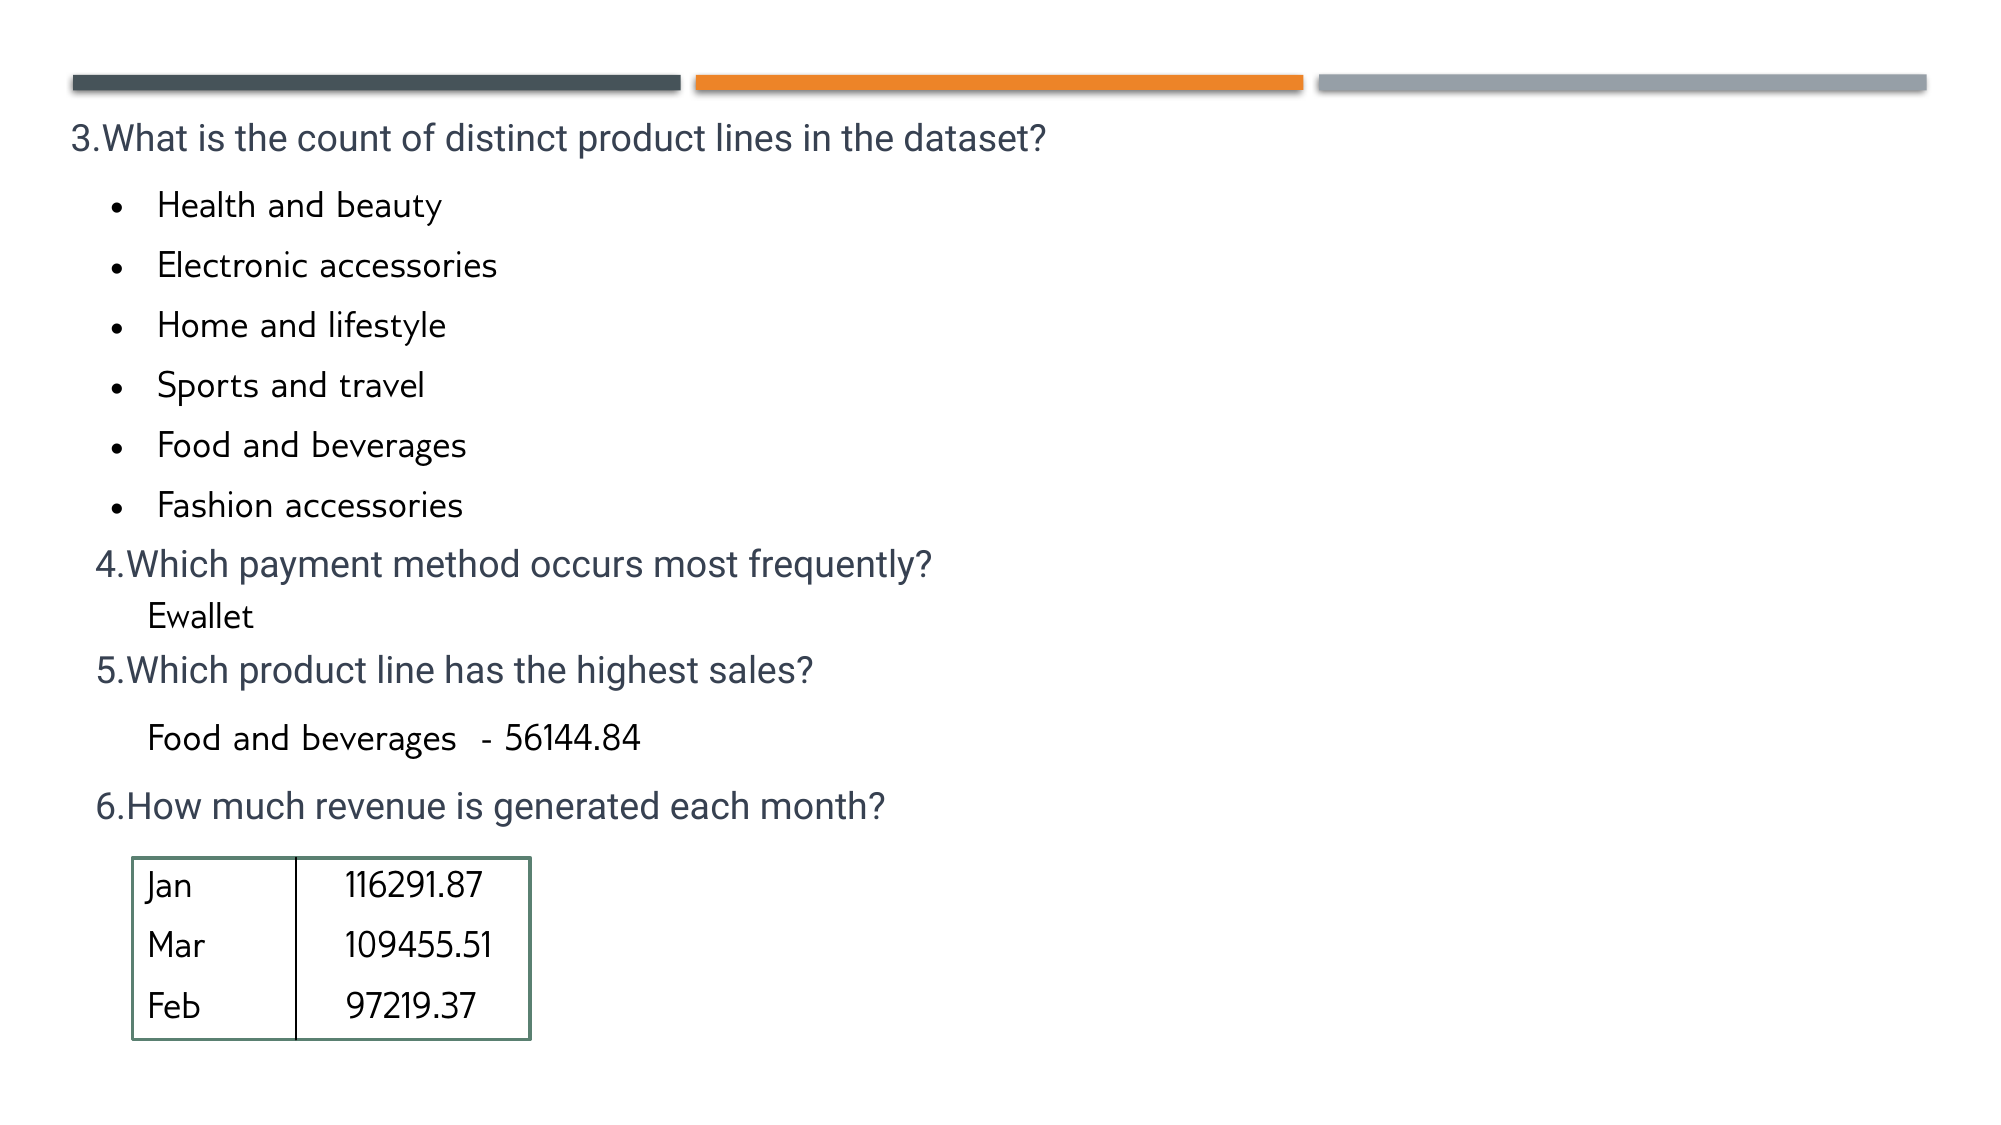

3.What is the count of distinct product lines in the dataset?

| Health and beauty |
| --- |
| Electronic accessories |
| Home and lifestyle |
| Sports and travel |
| Food and beverages |
| Fashion accessories |
4.Which payment method occurs most frequently?

| Ewallet |  |
| --- | --- |
5.Which product line has the highest sales?

| Food and beverages - 56144.84 |  |
| --- | --- |
6.How much revenue is generated each month?
| Jan | 116291.87 |
| --- | --- |
| Mar | 109455.51 |
| Feb | 97219.37 |
| Jan | 116291.87 |
| --- | --- |
| Mar | 109455.51 |
| Feb | 97219.37 |